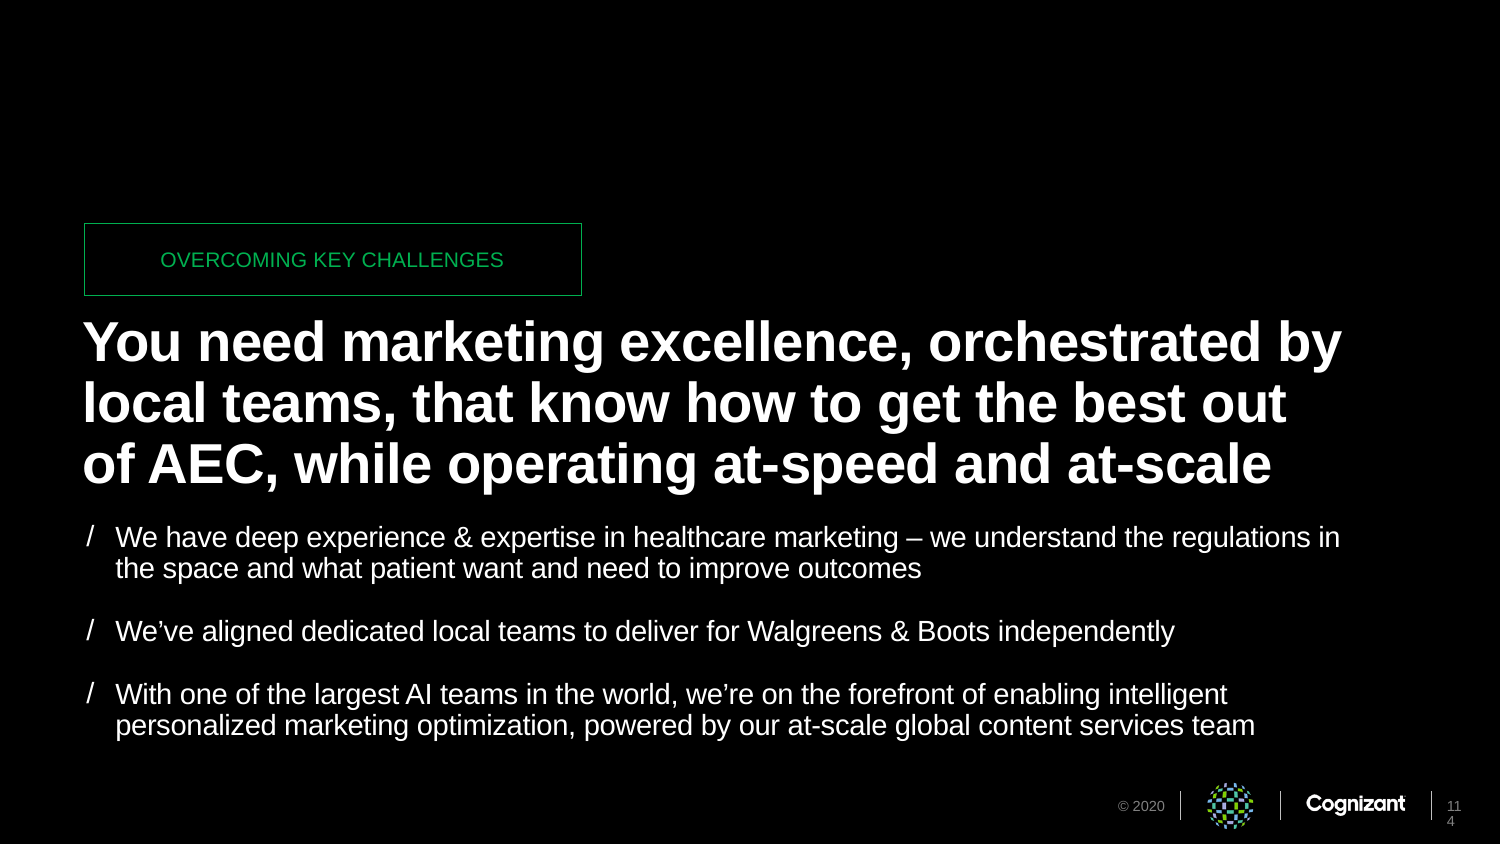

OVERCOMING KEY CHALLENGES
You need marketing excellence, orchestrated by local teams, that know how to get the best out of AEC, while operating at-speed and at-scale
We have deep experience & expertise in healthcare marketing – we understand the regulations in the space and what patient want and need to improve outcomes

We’ve aligned dedicated local teams to deliver for Walgreens & Boots independently

With one of the largest AI teams in the world, we’re on the forefront of enabling intelligent personalized marketing optimization, powered by our at-scale global content services team
114
© 2020